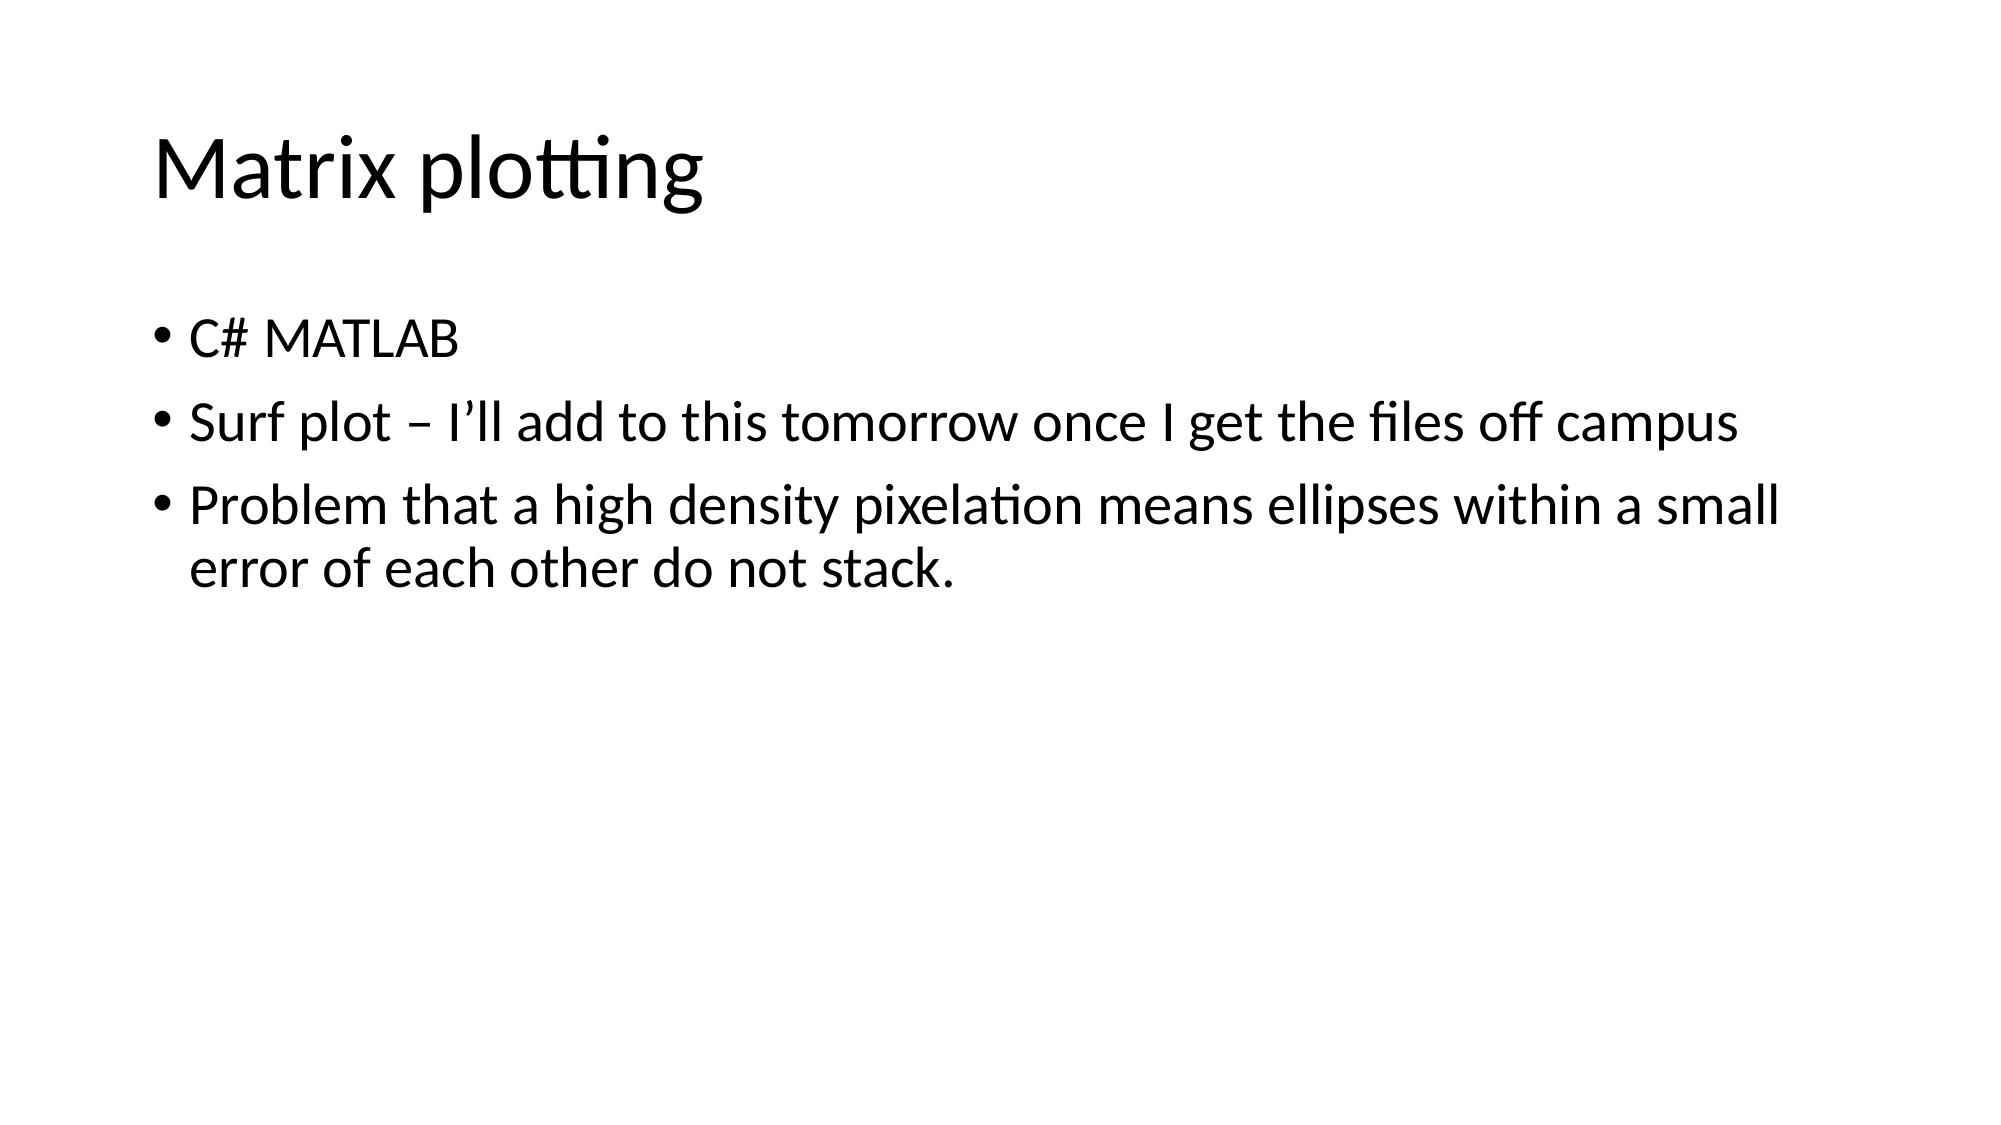

# Matrix plotting
C# MATLAB
Surf plot – I’ll add to this tomorrow once I get the files off campus
Problem that a high density pixelation means ellipses within a small error of each other do not stack.